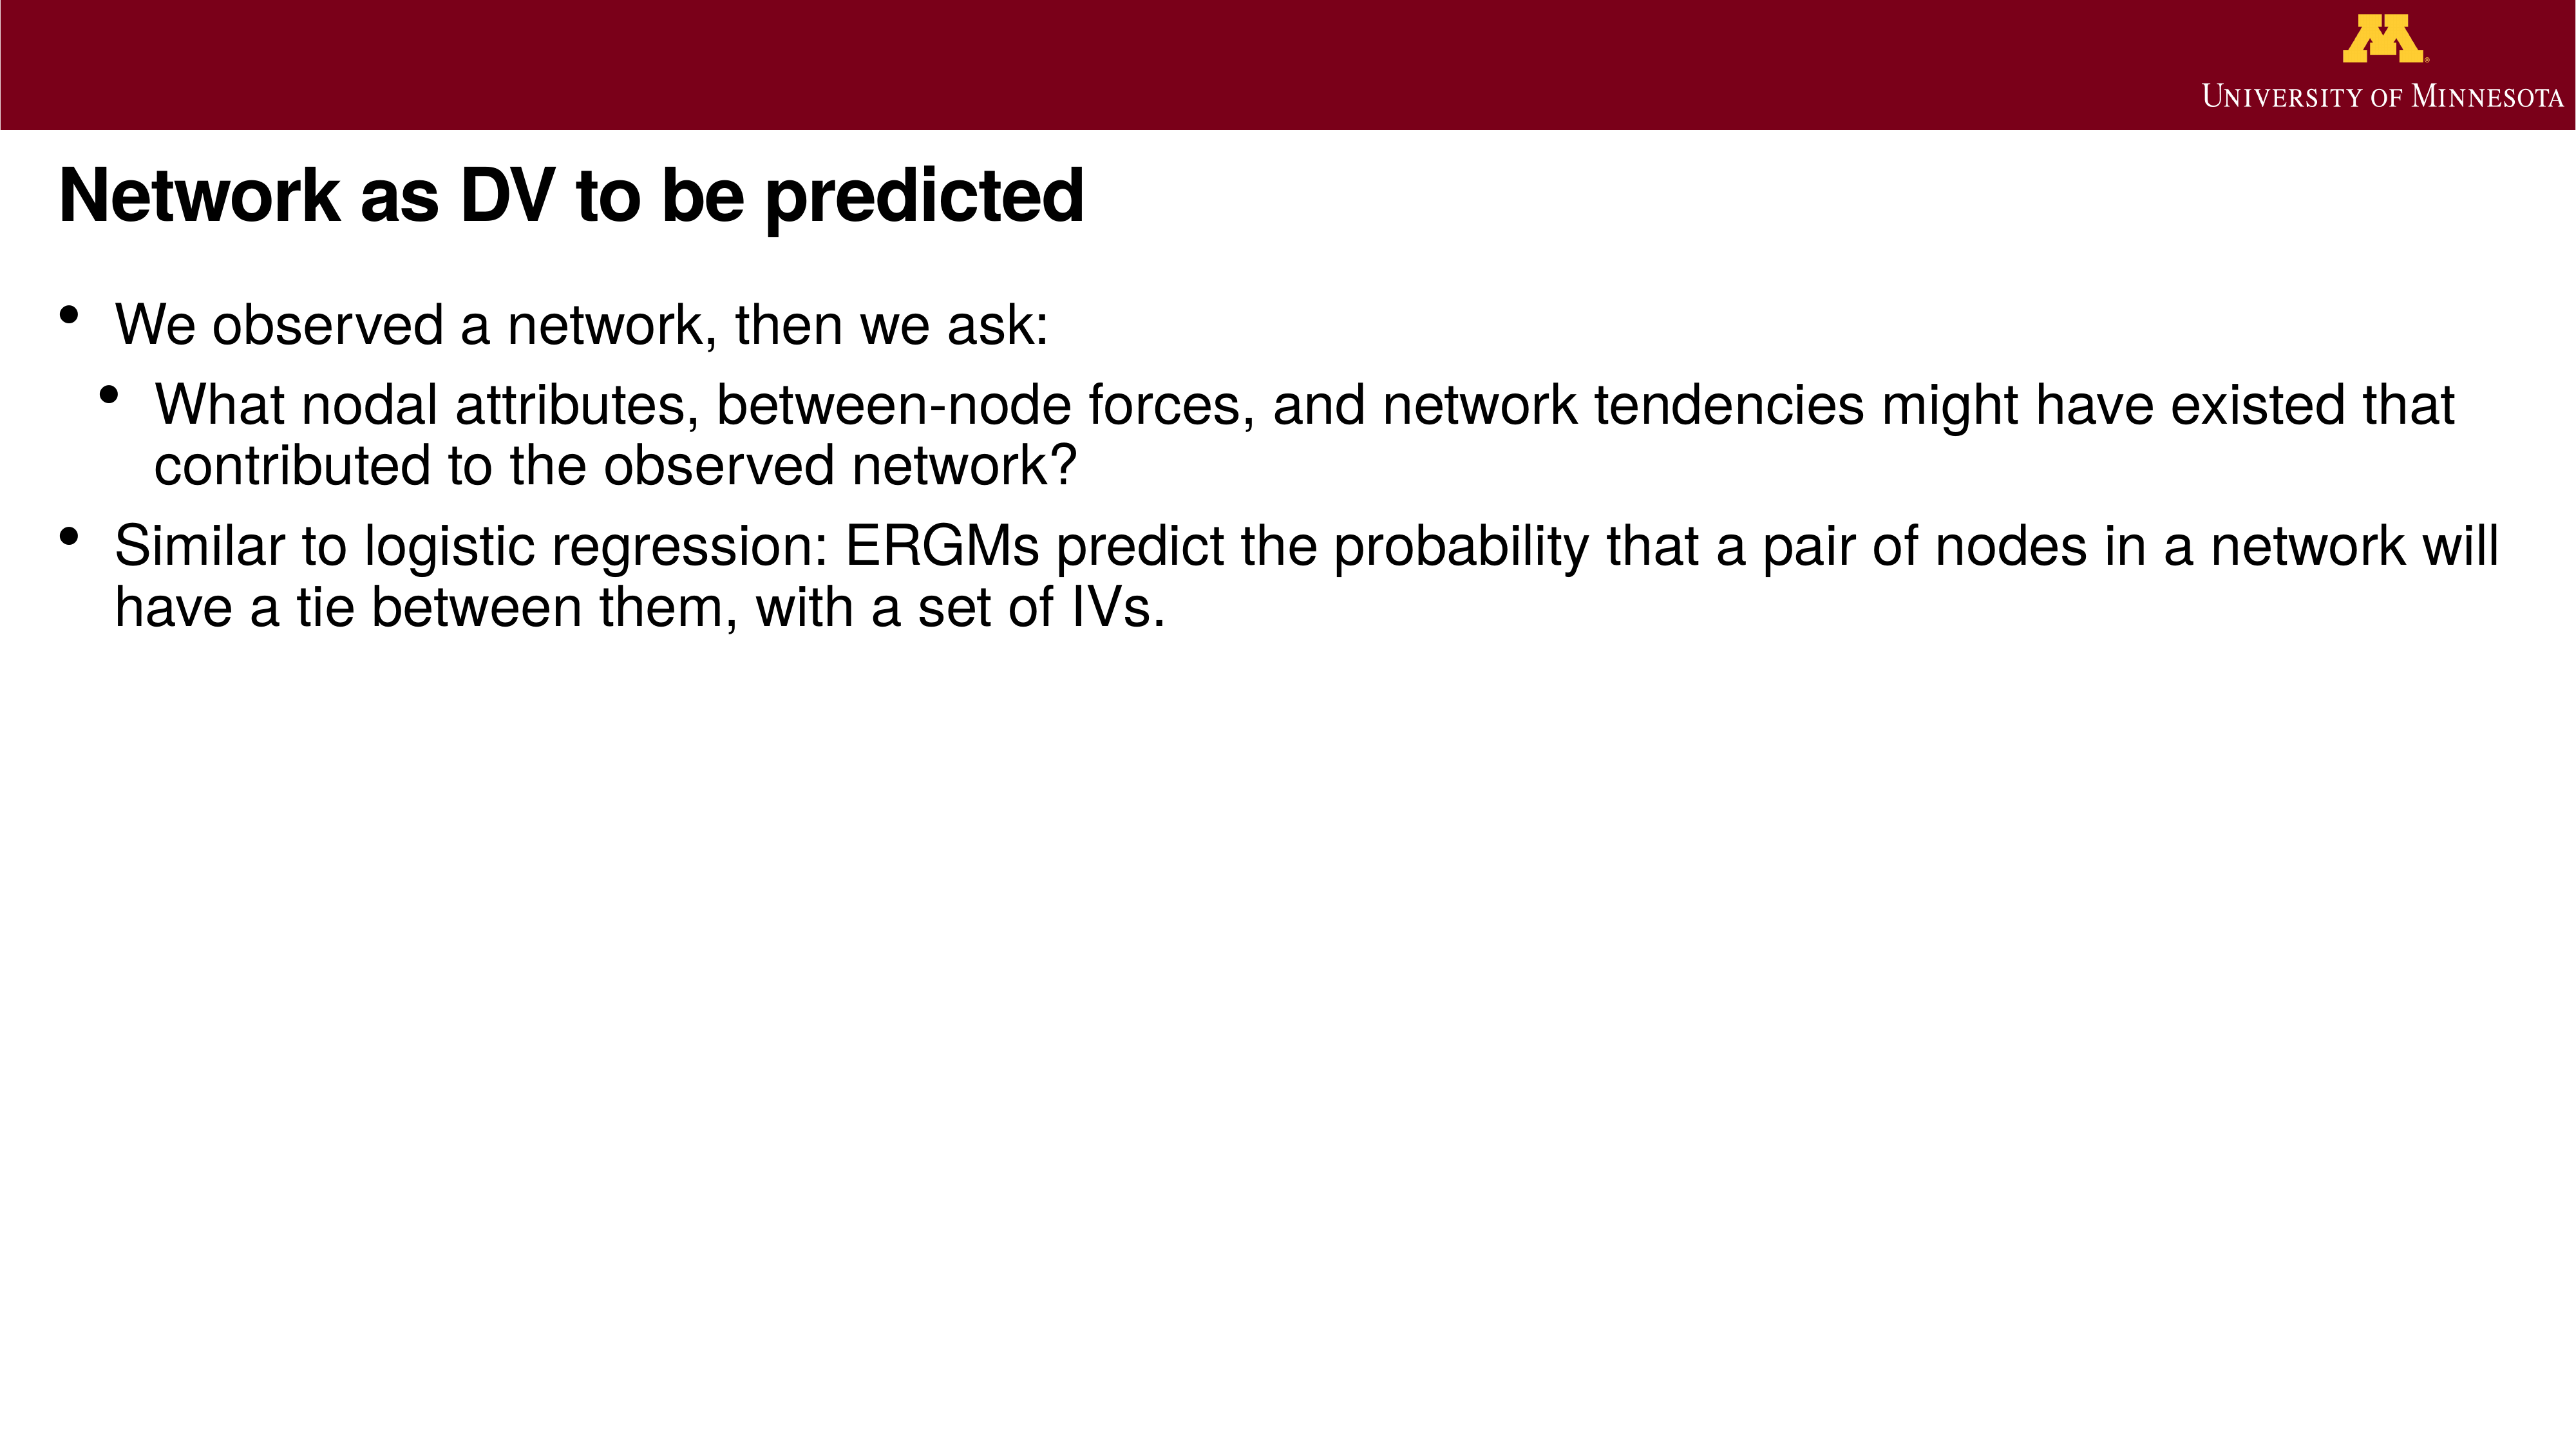

# Network as DV to be predicted
We observed a network, then we ask:
What nodal attributes, between-node forces, and network tendencies might have existed that contributed to the observed network?
Similar to logistic regression: ERGMs predict the probability that a pair of nodes in a network will have a tie between them, with a set of IVs.